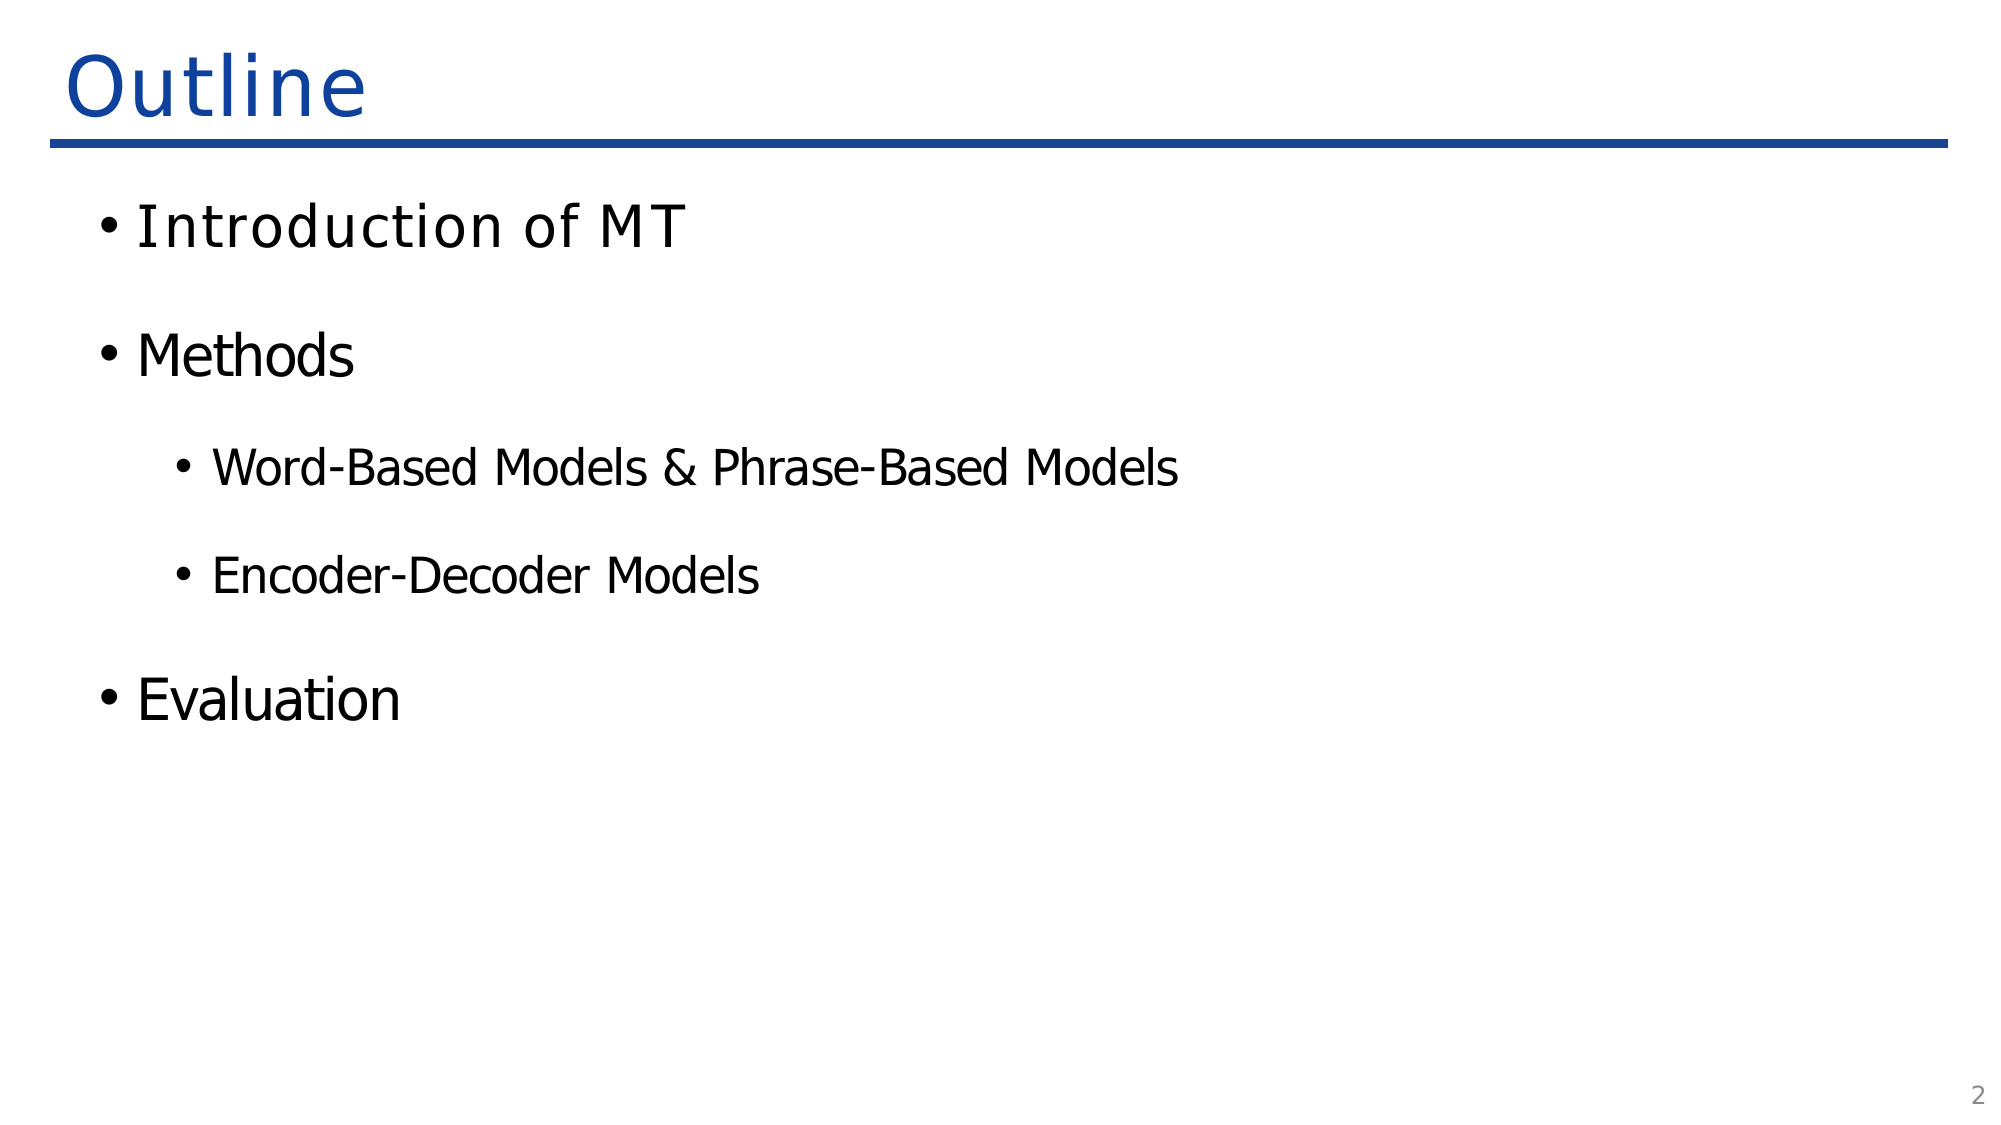

# Outline
Introduction of MT
Methods
Word-Based Models & Phrase-Based Models
Encoder-Decoder Models
Evaluation
2